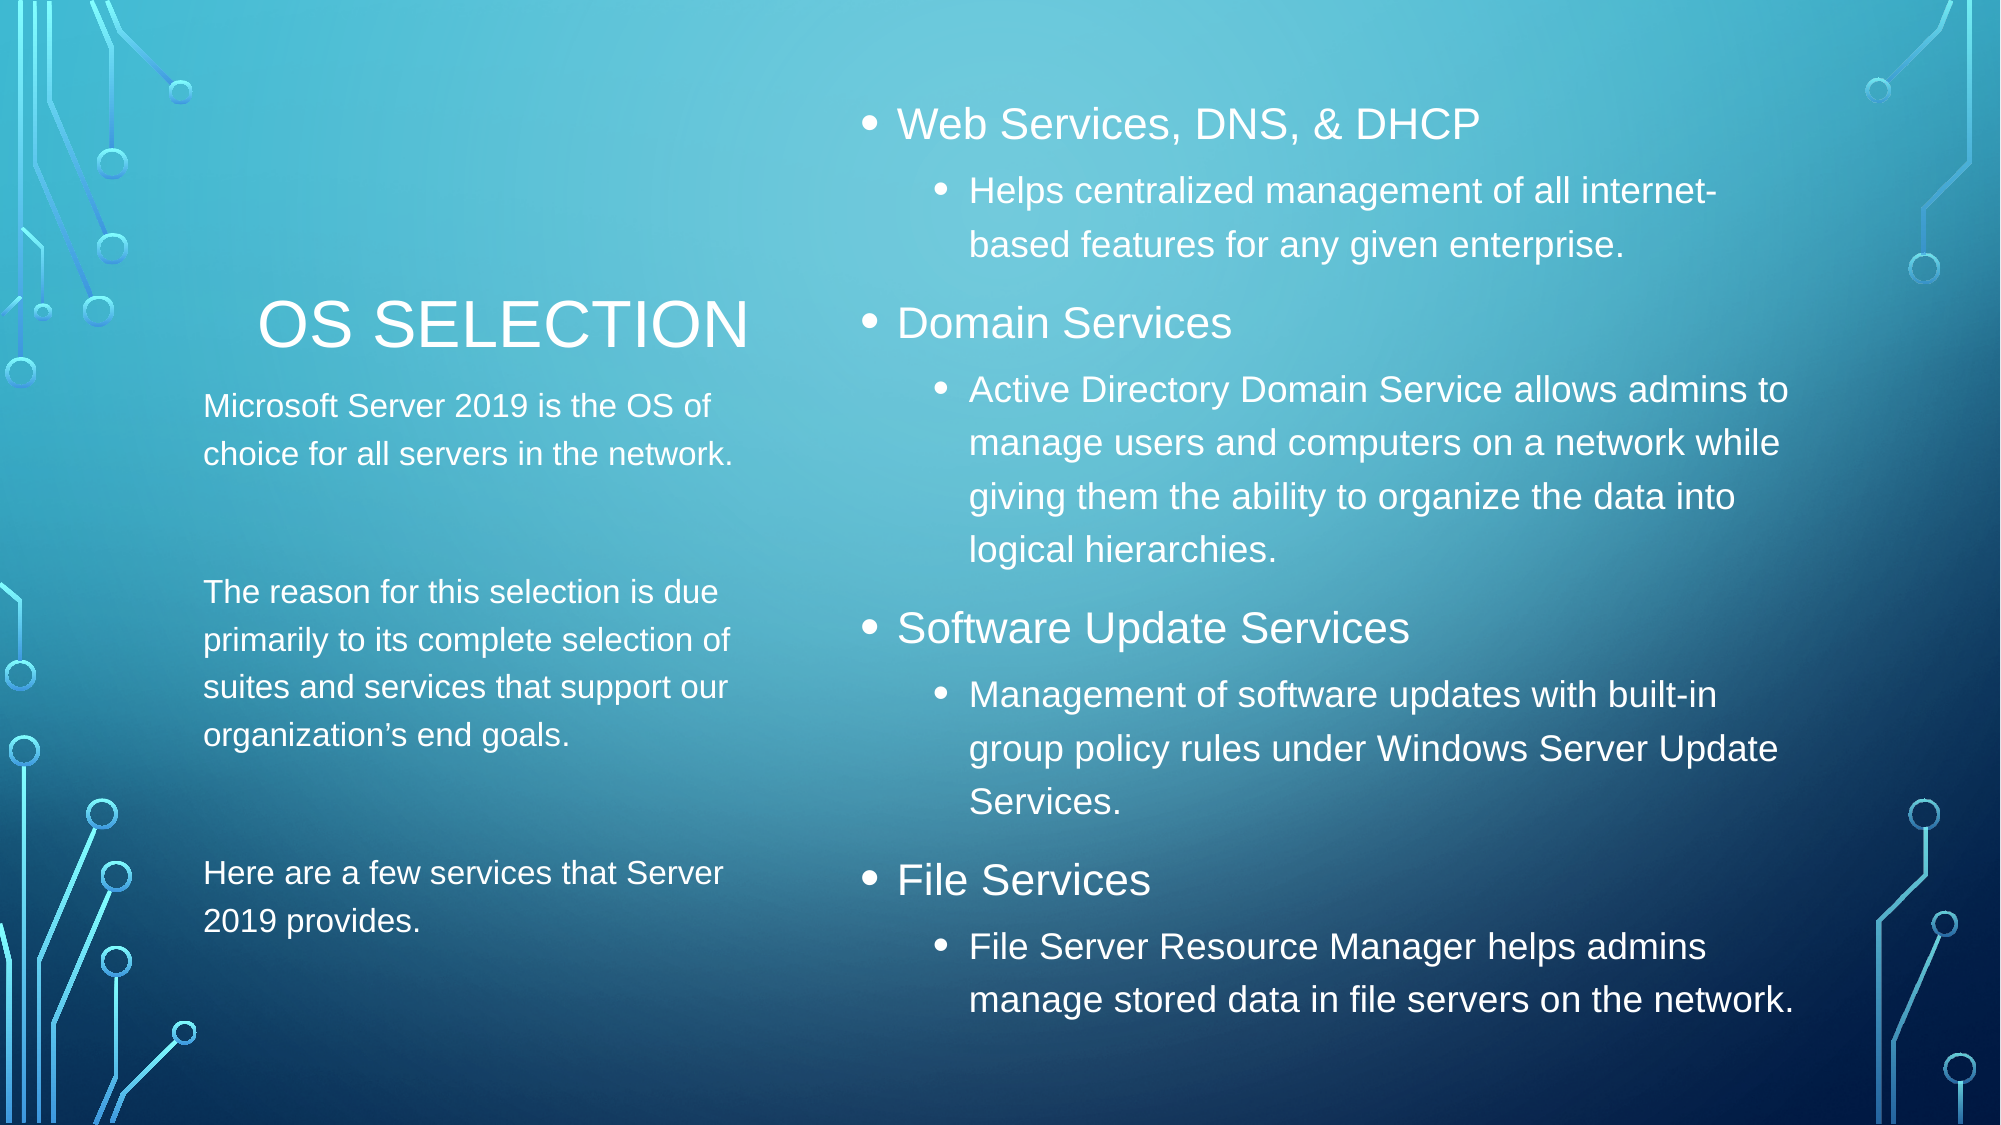

Web Services, DNS, & DHCP
Helps centralized management of all internet-based features for any given enterprise.
Domain Services
Active Directory Domain Service allows admins to manage users and computers on a network while giving them the ability to organize the data into logical hierarchies.
Software Update Services
Management of software updates with built-in group policy rules under Windows Server Update Services.
File Services
File Server Resource Manager helps admins manage stored data in file servers on the network.
# OS Selection
Microsoft Server 2019 is the OS of choice for all servers in the network.

The reason for this selection is due primarily to its complete selection of suites and services that support our organization’s end goals.

Here are a few services that Server 2019 provides.